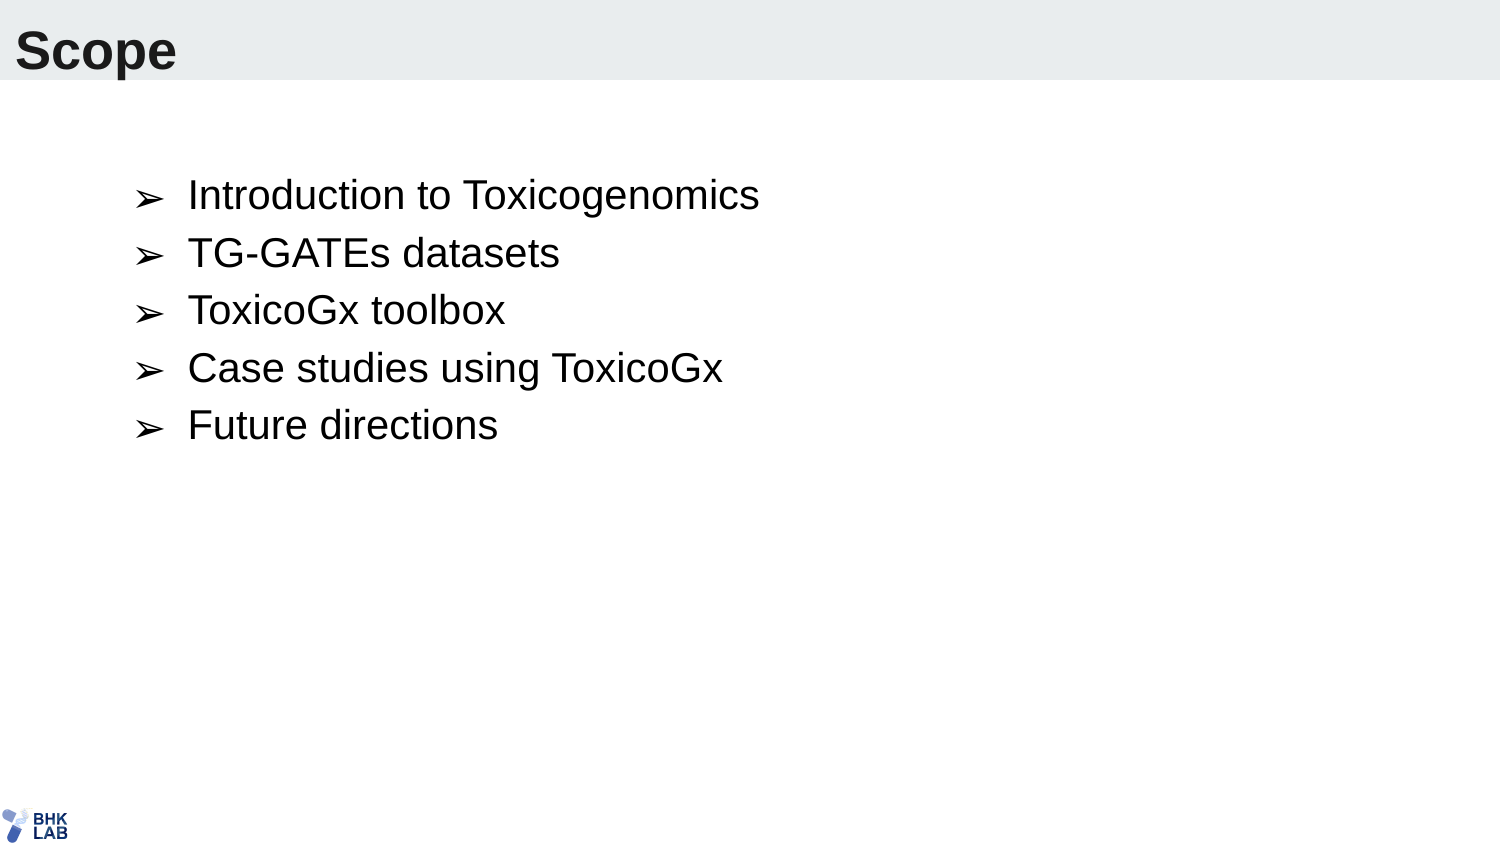

# Scope
Introduction to Toxicogenomics
TG-GATEs datasets
ToxicoGx toolbox
Case studies using ToxicoGx
Future directions